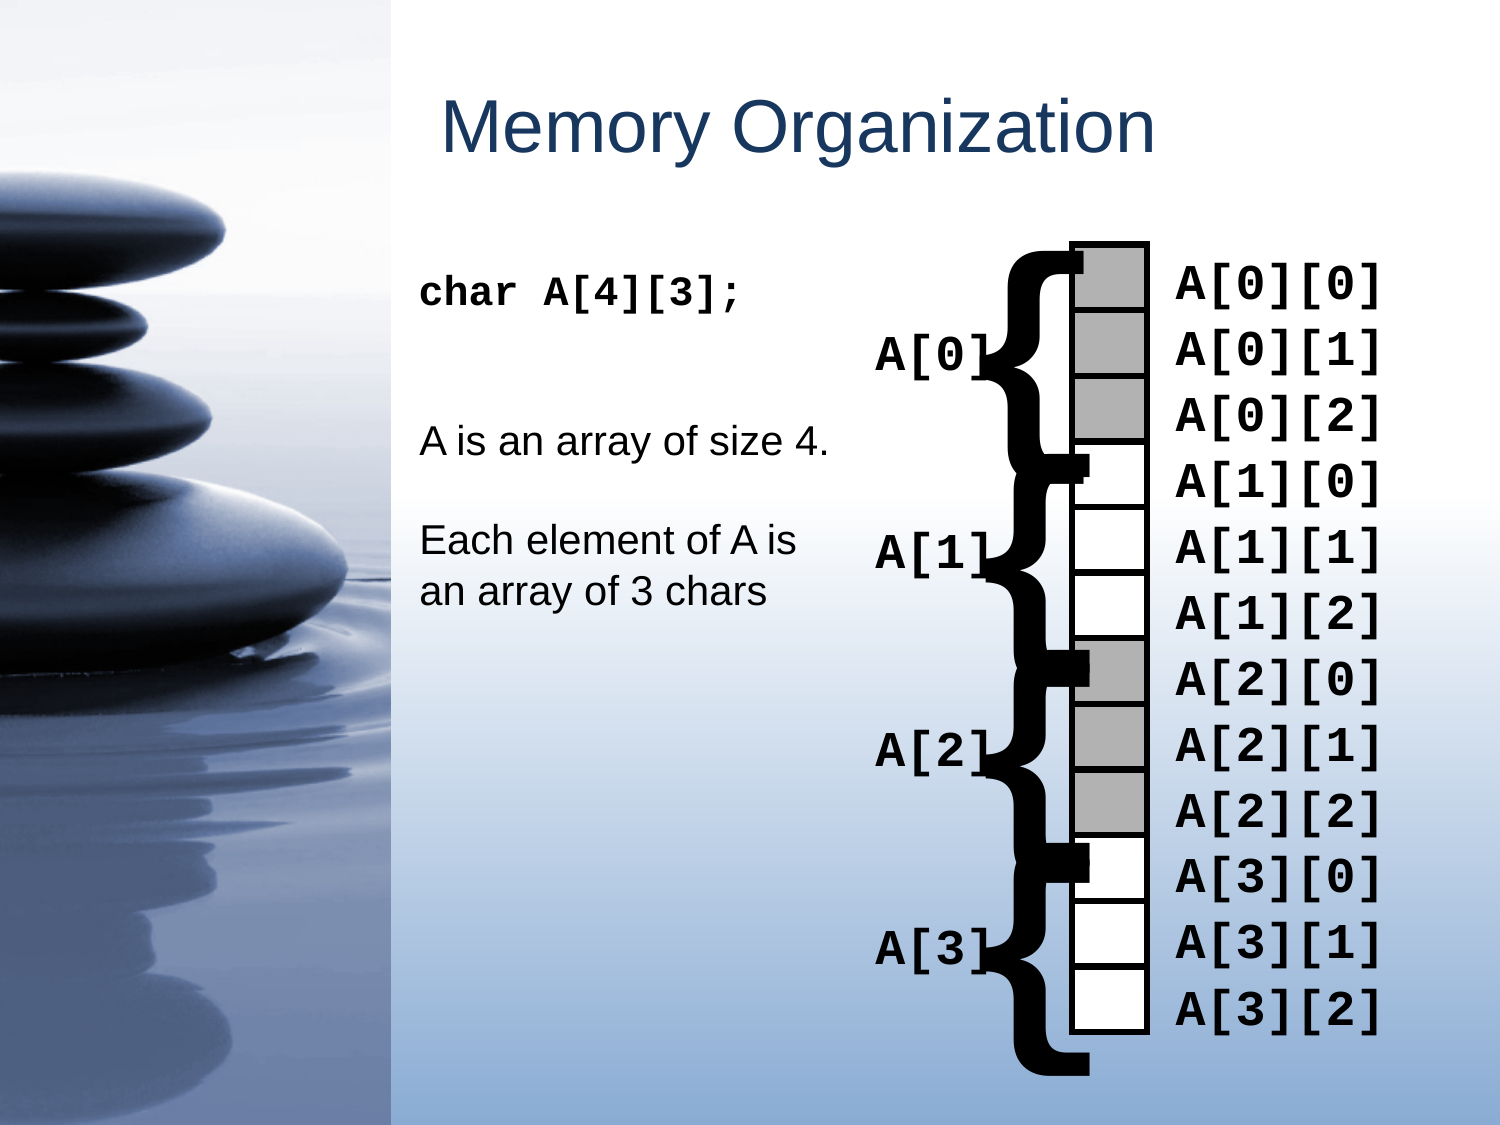

# Memory Organization
{
A[0][0]
A[0][1]
A[0][2]
A[1][0]
A[1][1]
A[1][2]
A[2][0]
A[2][1]
A[2][2]
A[3][0]
A[3][1]
A[3][2]

char A[4][3];
A[0]

A[1]

A[2]

A[3]

{
A is an array of size 4.

Each element of A is
an array of 3 chars

{

{